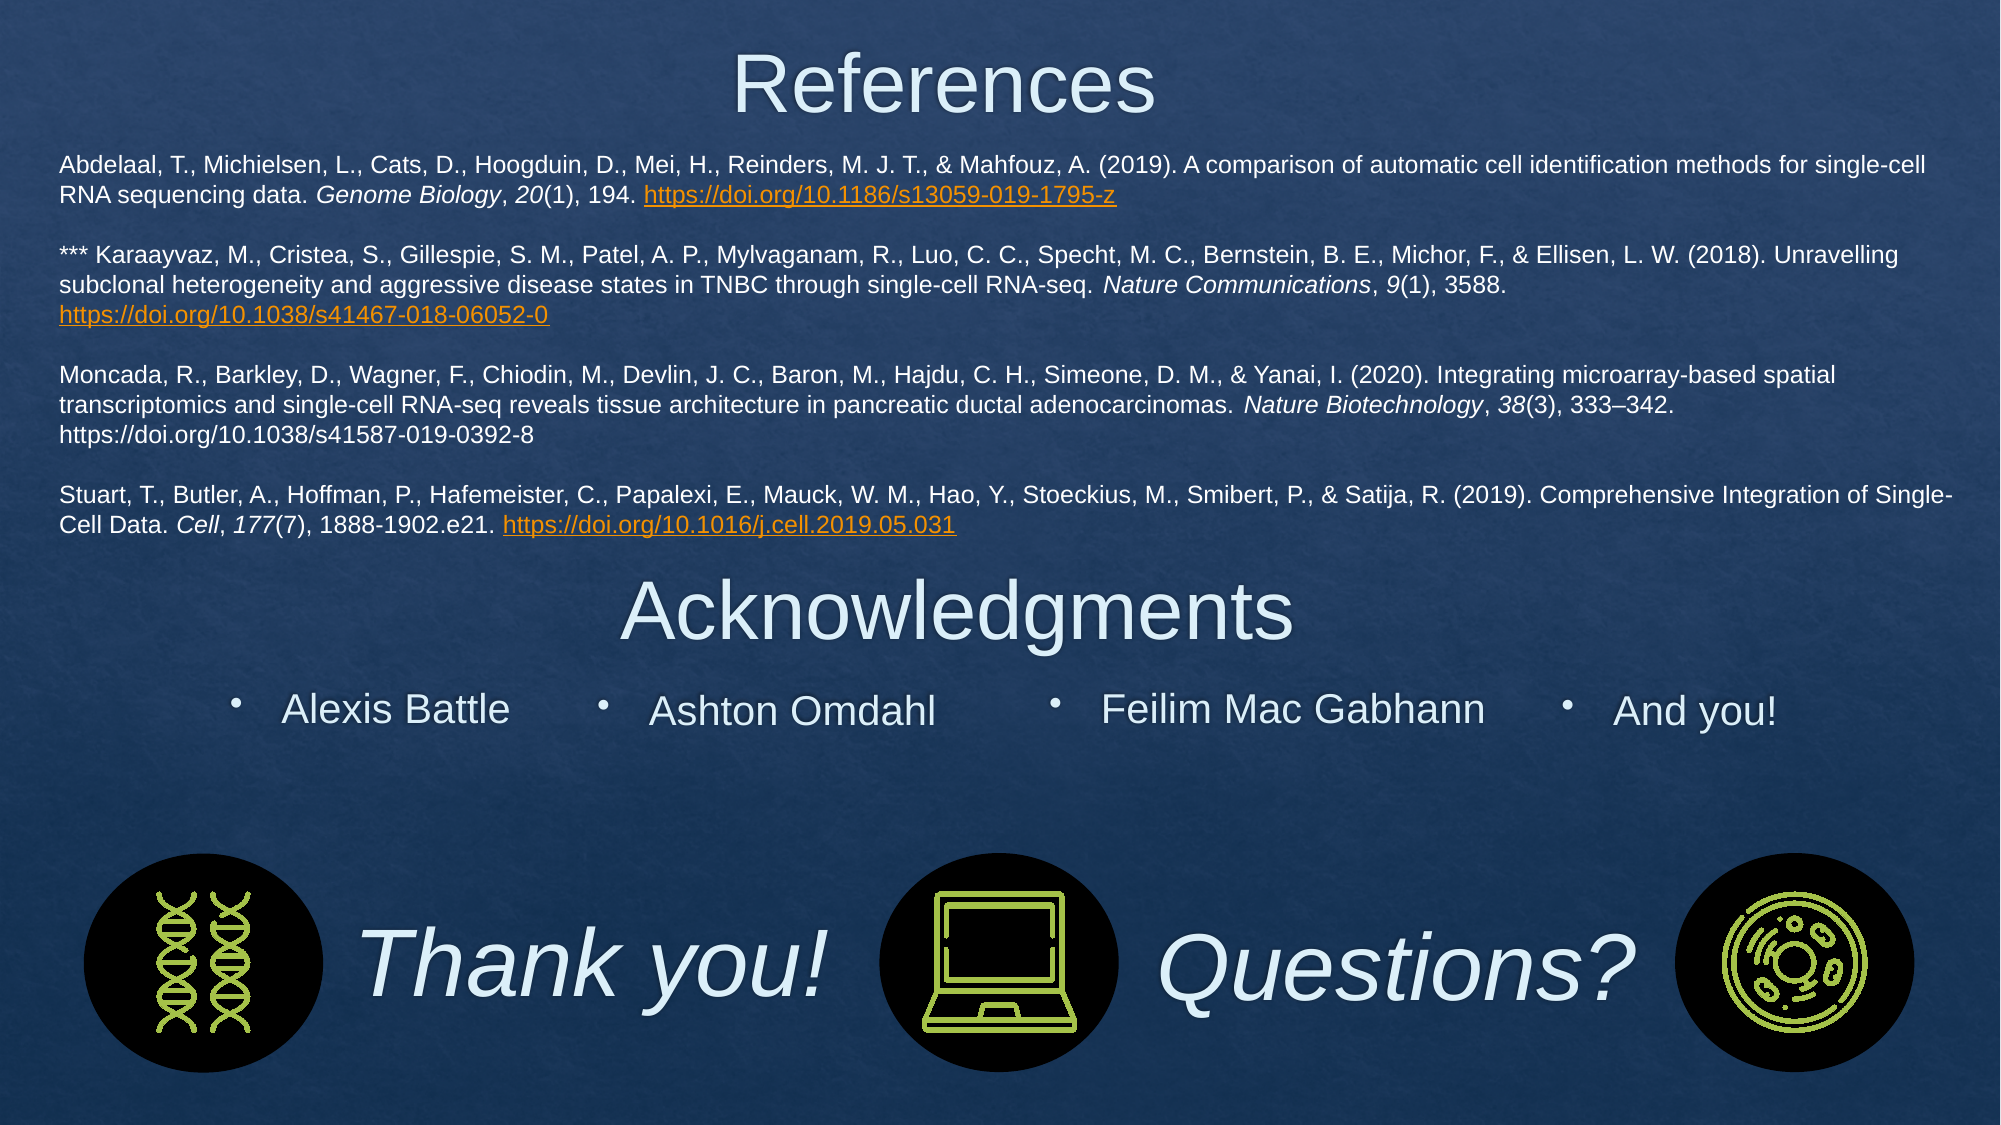

References
Abdelaal, T., Michielsen, L., Cats, D., Hoogduin, D., Mei, H., Reinders, M. J. T., & Mahfouz, A. (2019). A comparison of automatic cell identification methods for single-cell RNA sequencing data. Genome Biology, 20(1), 194. https://doi.org/10.1186/s13059-019-1795-z

*** Karaayvaz, M., Cristea, S., Gillespie, S. M., Patel, A. P., Mylvaganam, R., Luo, C. C., Specht, M. C., Bernstein, B. E., Michor, F., & Ellisen, L. W. (2018). Unravelling subclonal heterogeneity and aggressive disease states in TNBC through single-cell RNA-seq. Nature Communications, 9(1), 3588. https://doi.org/10.1038/s41467-018-06052-0

Moncada, R., Barkley, D., Wagner, F., Chiodin, M., Devlin, J. C., Baron, M., Hajdu, C. H., Simeone, D. M., & Yanai, I. (2020). Integrating microarray-based spatial transcriptomics and single-cell RNA-seq reveals tissue architecture in pancreatic ductal adenocarcinomas. Nature Biotechnology, 38(3), 333–342. https://doi.org/10.1038/s41587-019-0392-8

Stuart, T., Butler, A., Hoffman, P., Hafemeister, C., Papalexi, E., Mauck, W. M., Hao, Y., Stoeckius, M., Smibert, P., & Satija, R. (2019). Comprehensive Integration of Single-Cell Data. Cell, 177(7), 1888-1902.e21. https://doi.org/10.1016/j.cell.2019.05.031

# Acknowledgments
Alexis Battle
Feilim Mac Gabhann
Ashton Omdahl
And you!

Thank you!
Questions?